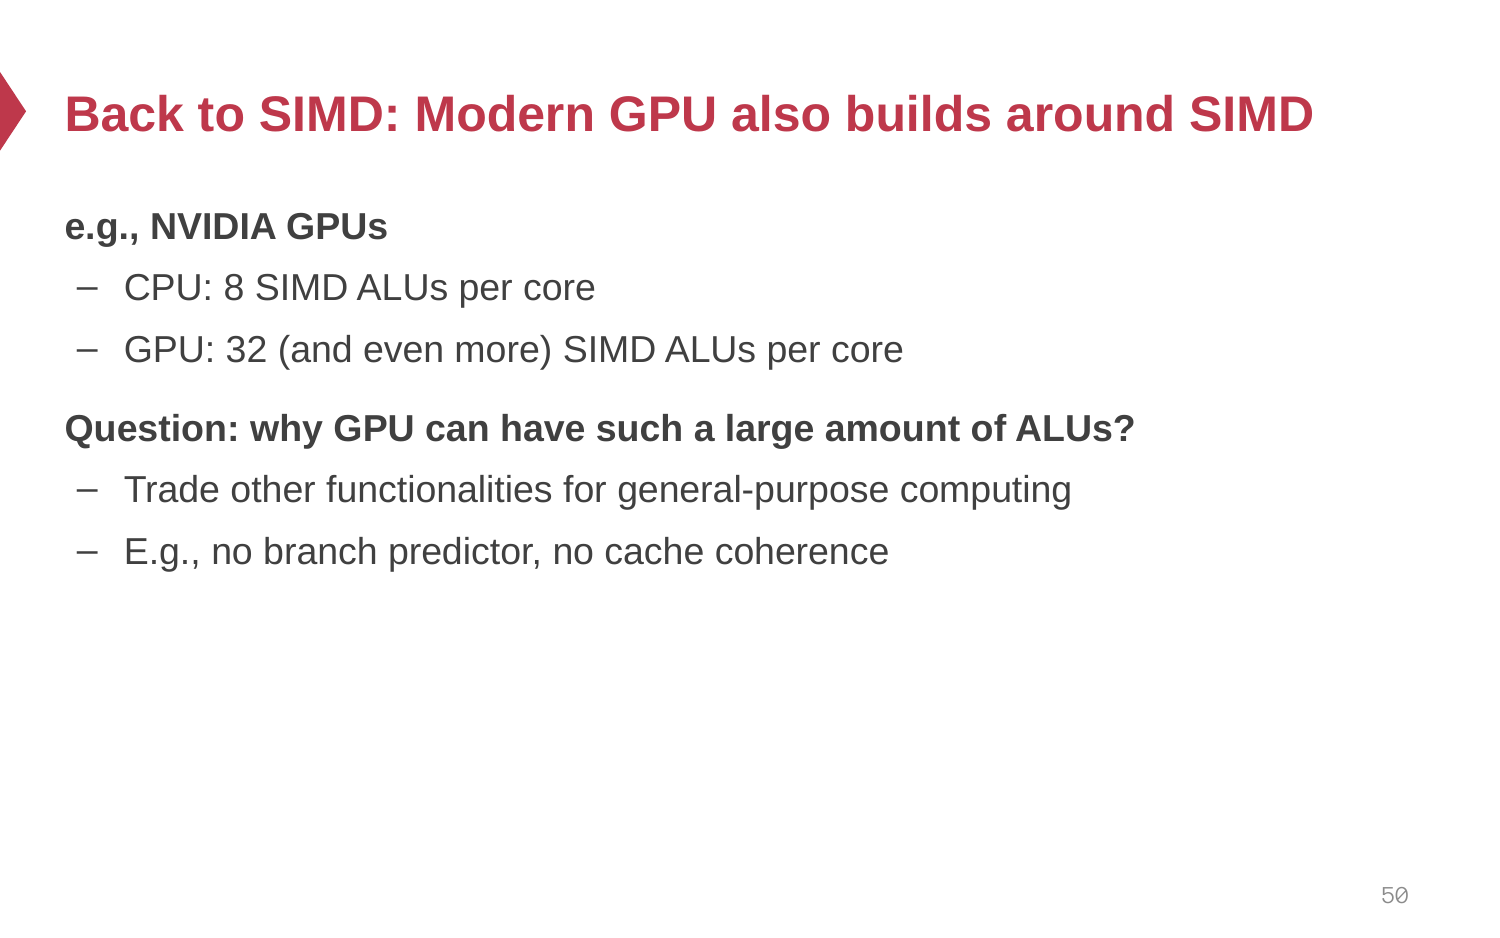

# Back to SIMD: Modern GPU also builds around SIMD
e.g., NVIDIA GPUs
CPU: 8 SIMD ALUs per core
GPU: 32 (and even more) SIMD ALUs per core
Question: why GPU can have such a large amount of ALUs?
Trade other functionalities for general-purpose computing
E.g., no branch predictor, no cache coherence
50